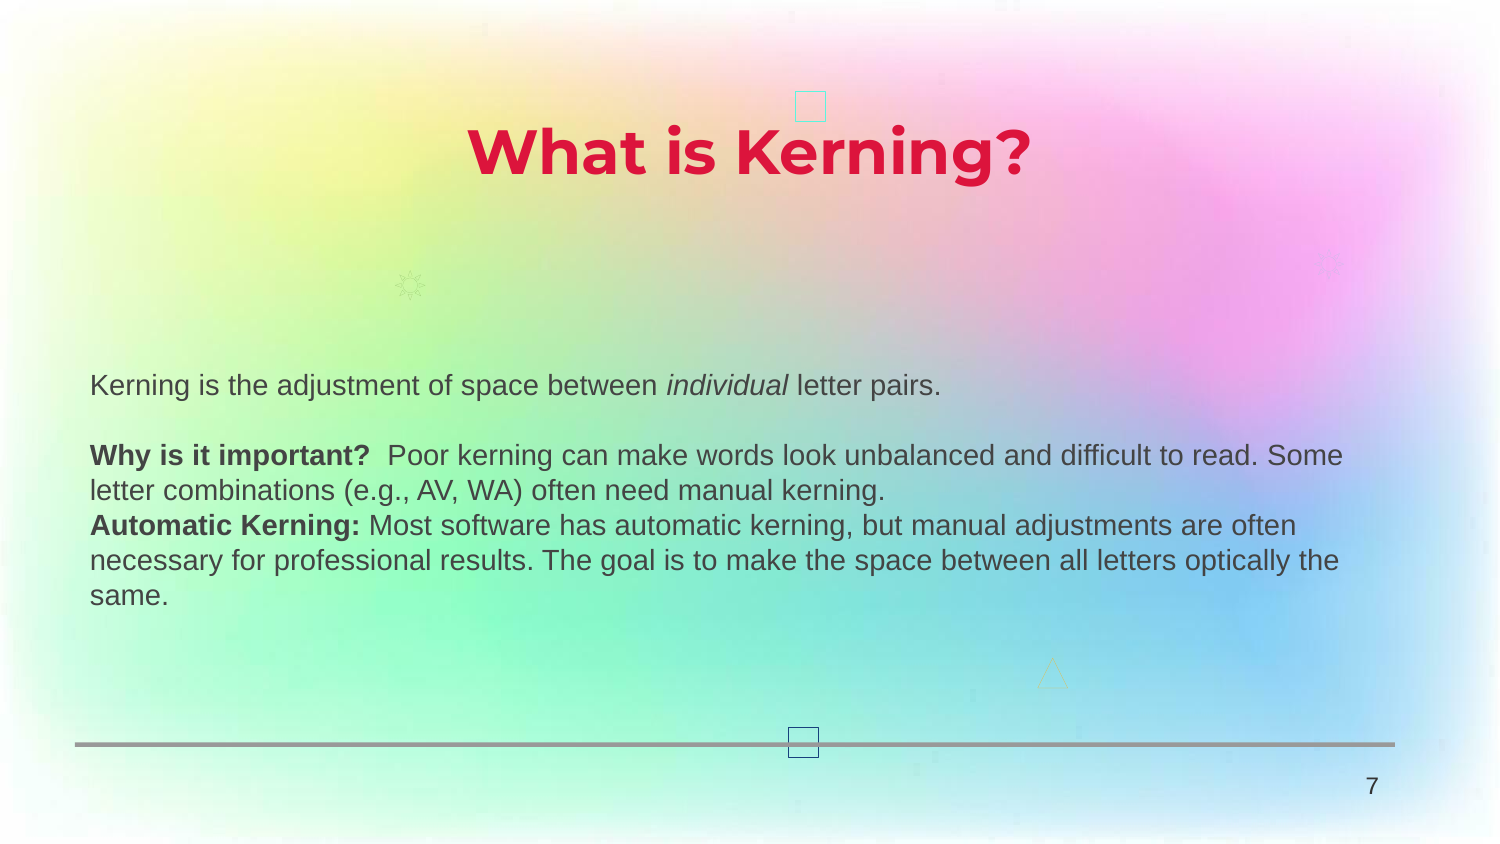

What is Kerning?

Kerning is the adjustment of space between individual letter pairs.

Why is it important?  Poor kerning can make words look unbalanced and difficult to read. Some letter combinations (e.g., AV, WA) often need manual kerning.
Automatic Kerning: Most software has automatic kerning, but manual adjustments are often necessary for professional results. The goal is to make the space between all letters optically the same.

7